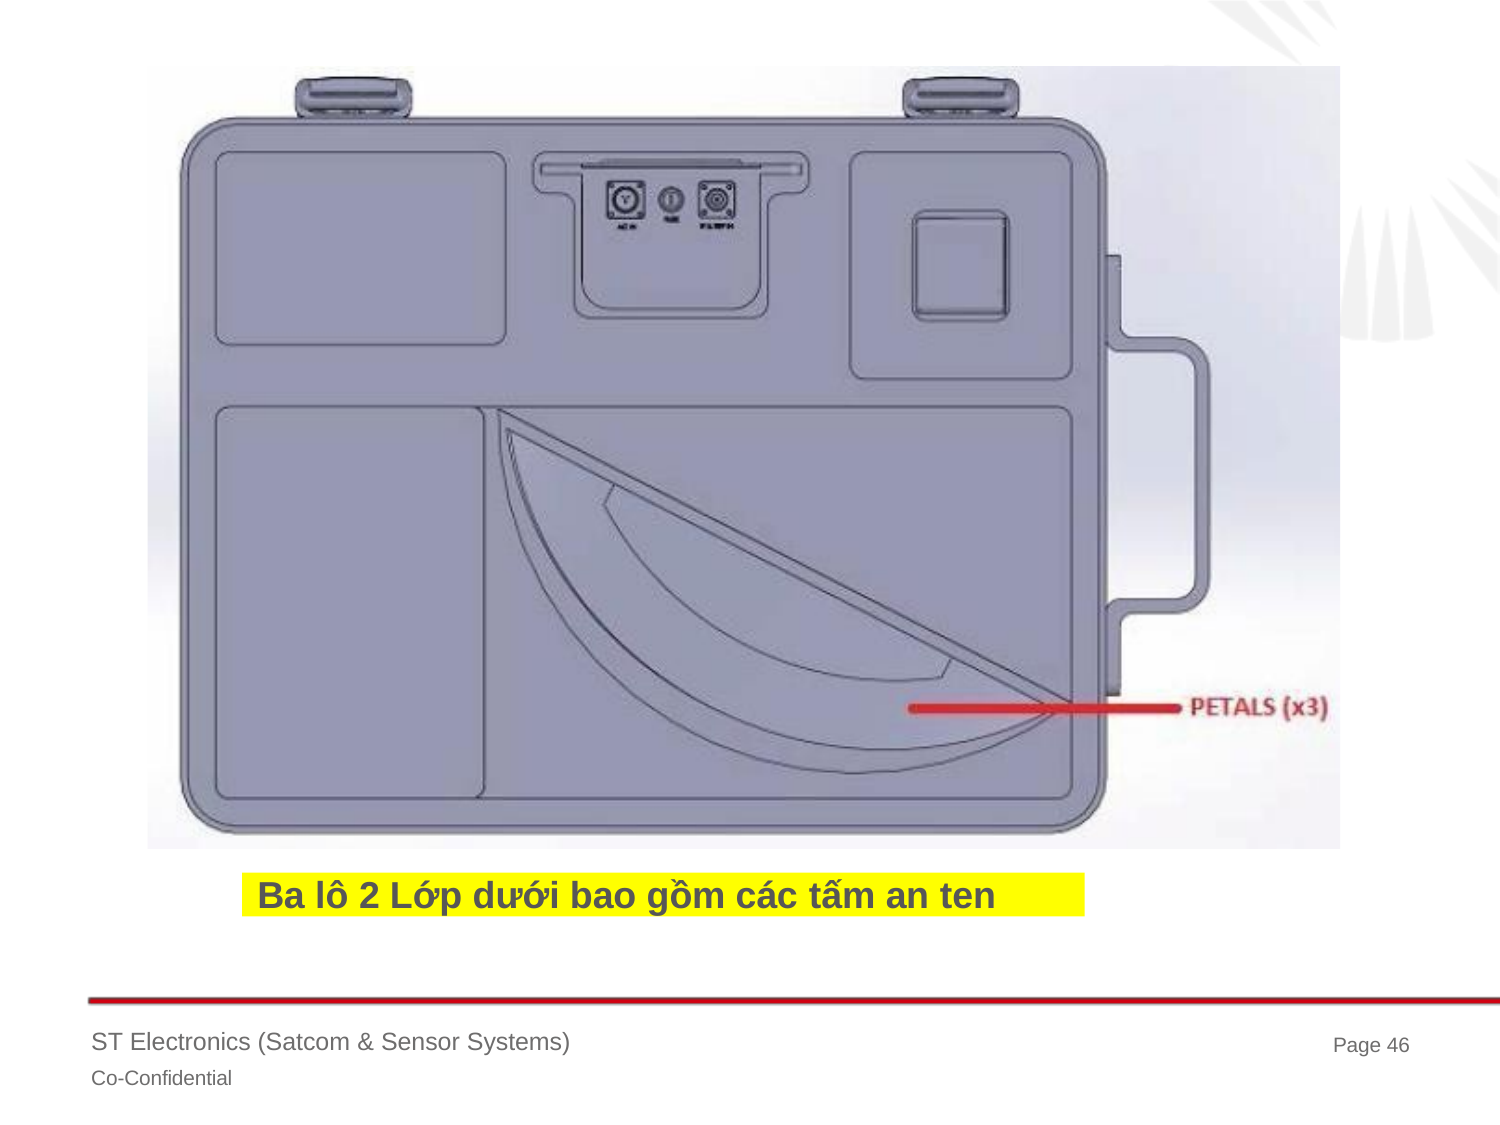

Ba lô 2 Lớp dưới bao gồm các tấm an ten
ST Electronics (Satcom & Sensor Systems)
Co-Confidential
Page 46